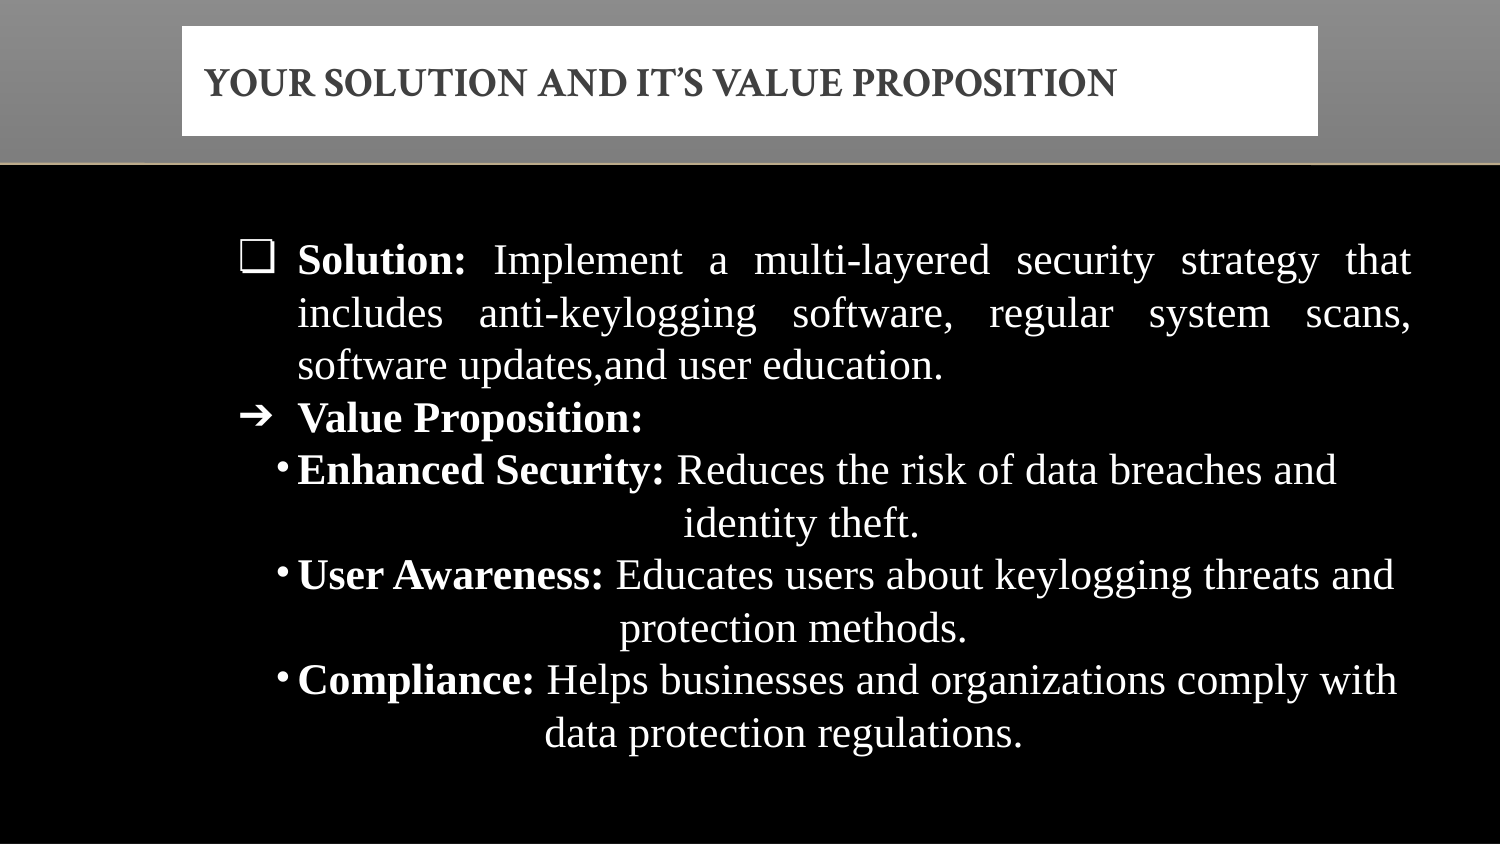

# YOUR SOLUTION AND IT’S VALUE PROPOSITION
Solution: Implement a multi-layered security strategy that includes anti-keylogging software, regular system scans, software updates,and user education.
Value Proposition:
Enhanced Security: Reduces the risk of data breaches and
 identity theft.
User Awareness: Educates users about keylogging threats and
  protection methods.
Compliance: Helps businesses and organizations comply with
  data protection regulations.